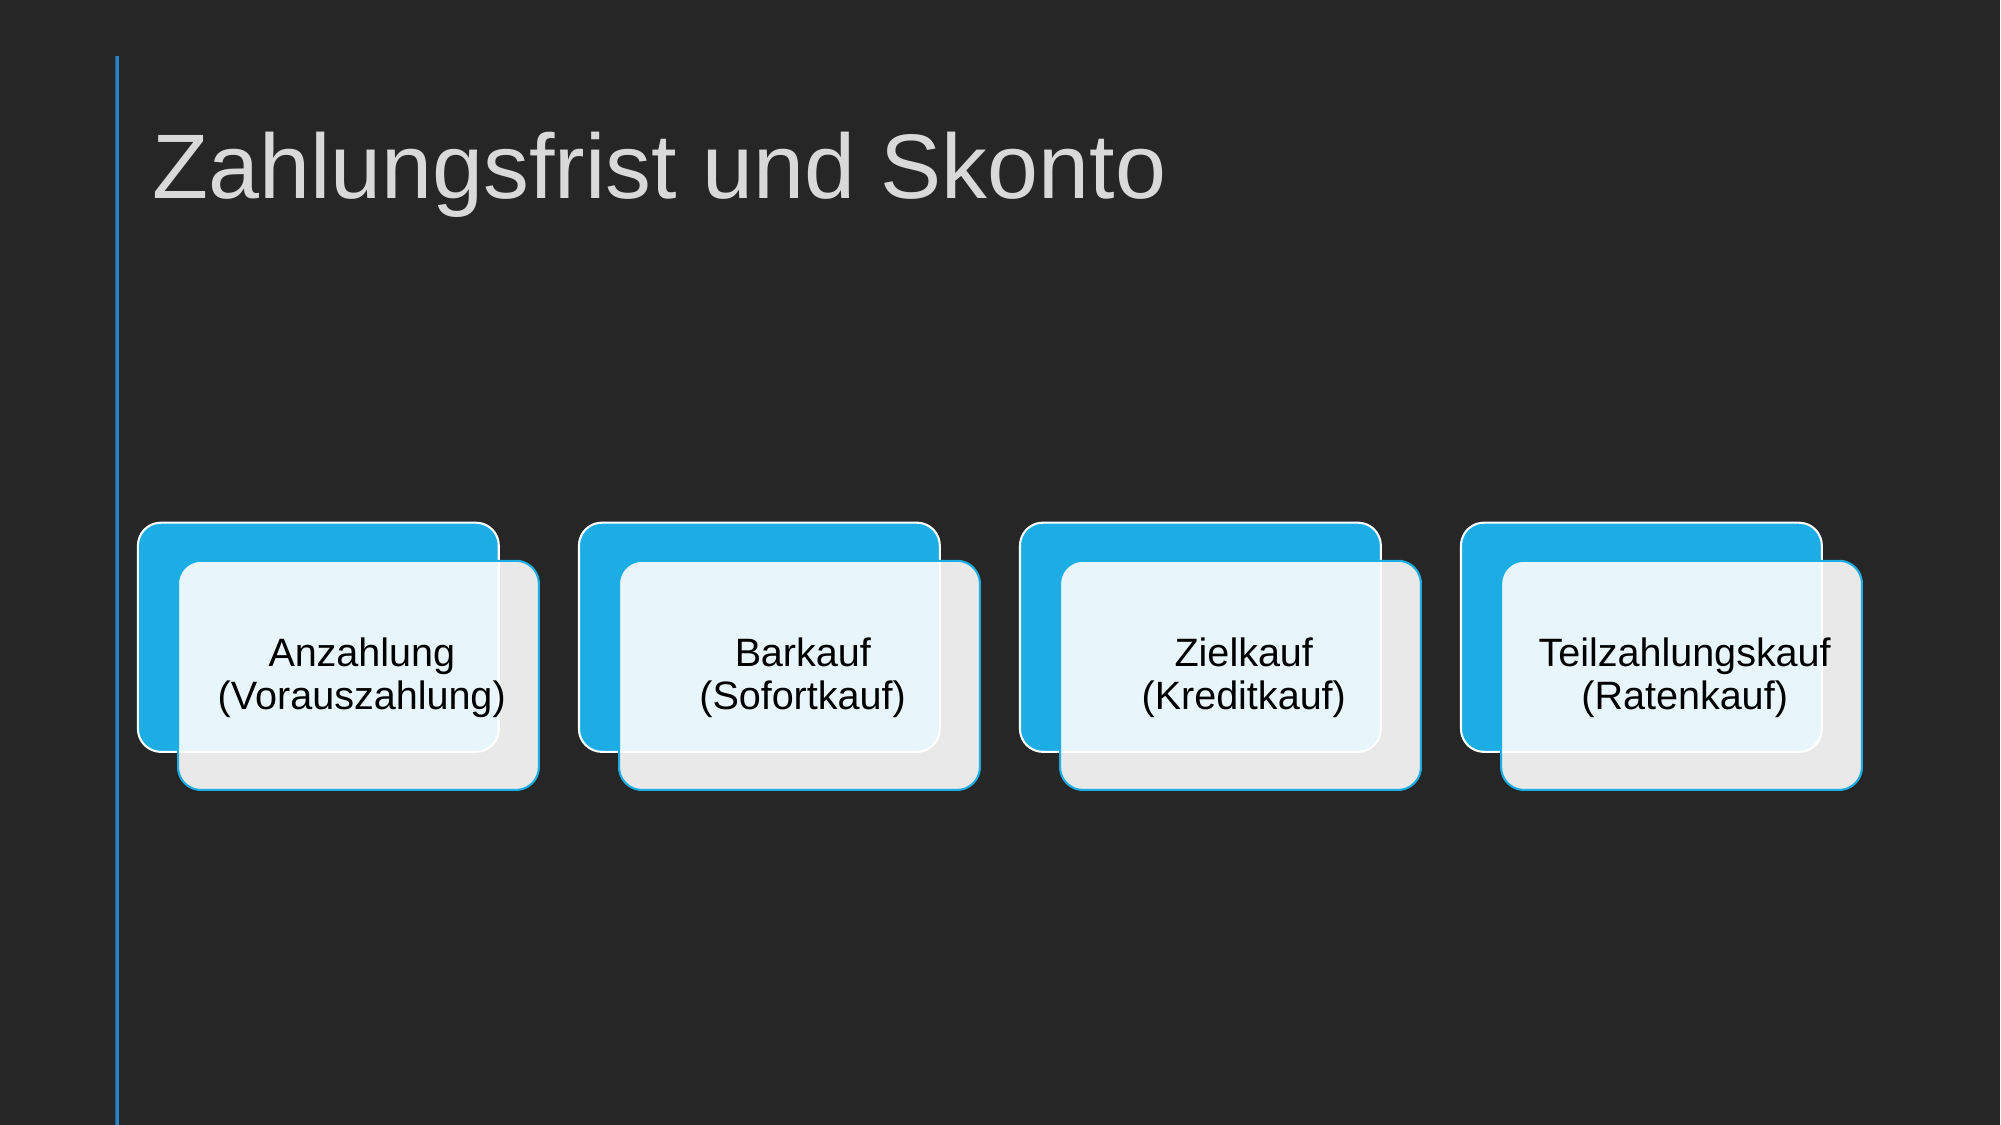

# Zahlungsfrist und Skonto
Anzahlung (Vorauszahlung)
Barkauf (Sofortkauf)
Zielkauf (Kreditkauf)
Teilzahlungskauf (Ratenkauf)